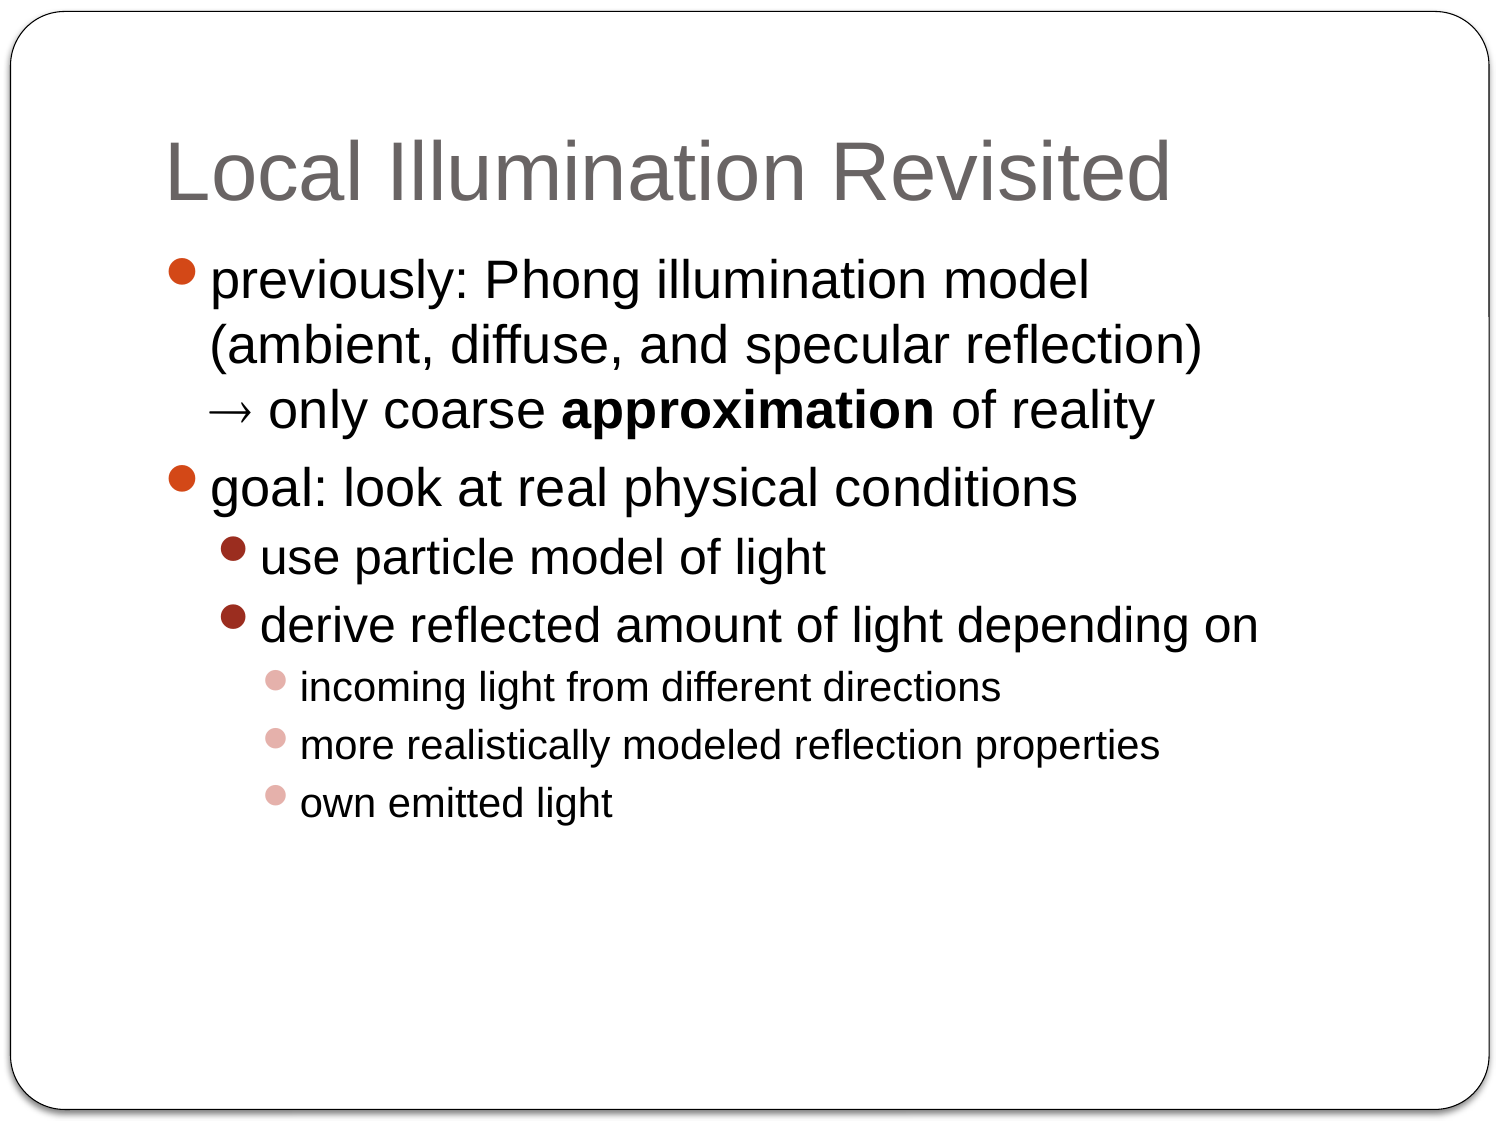

# Local Illumination Revisited
previously: Phong illumination model
(ambient, diffuse, and specular reflection)
→ only coarse approximation of reality
goal: look at real physical conditions
use particle model of light
derive reflected amount of light depending on
incoming light from different directions
more realistically modeled reflection properties
own emitted light